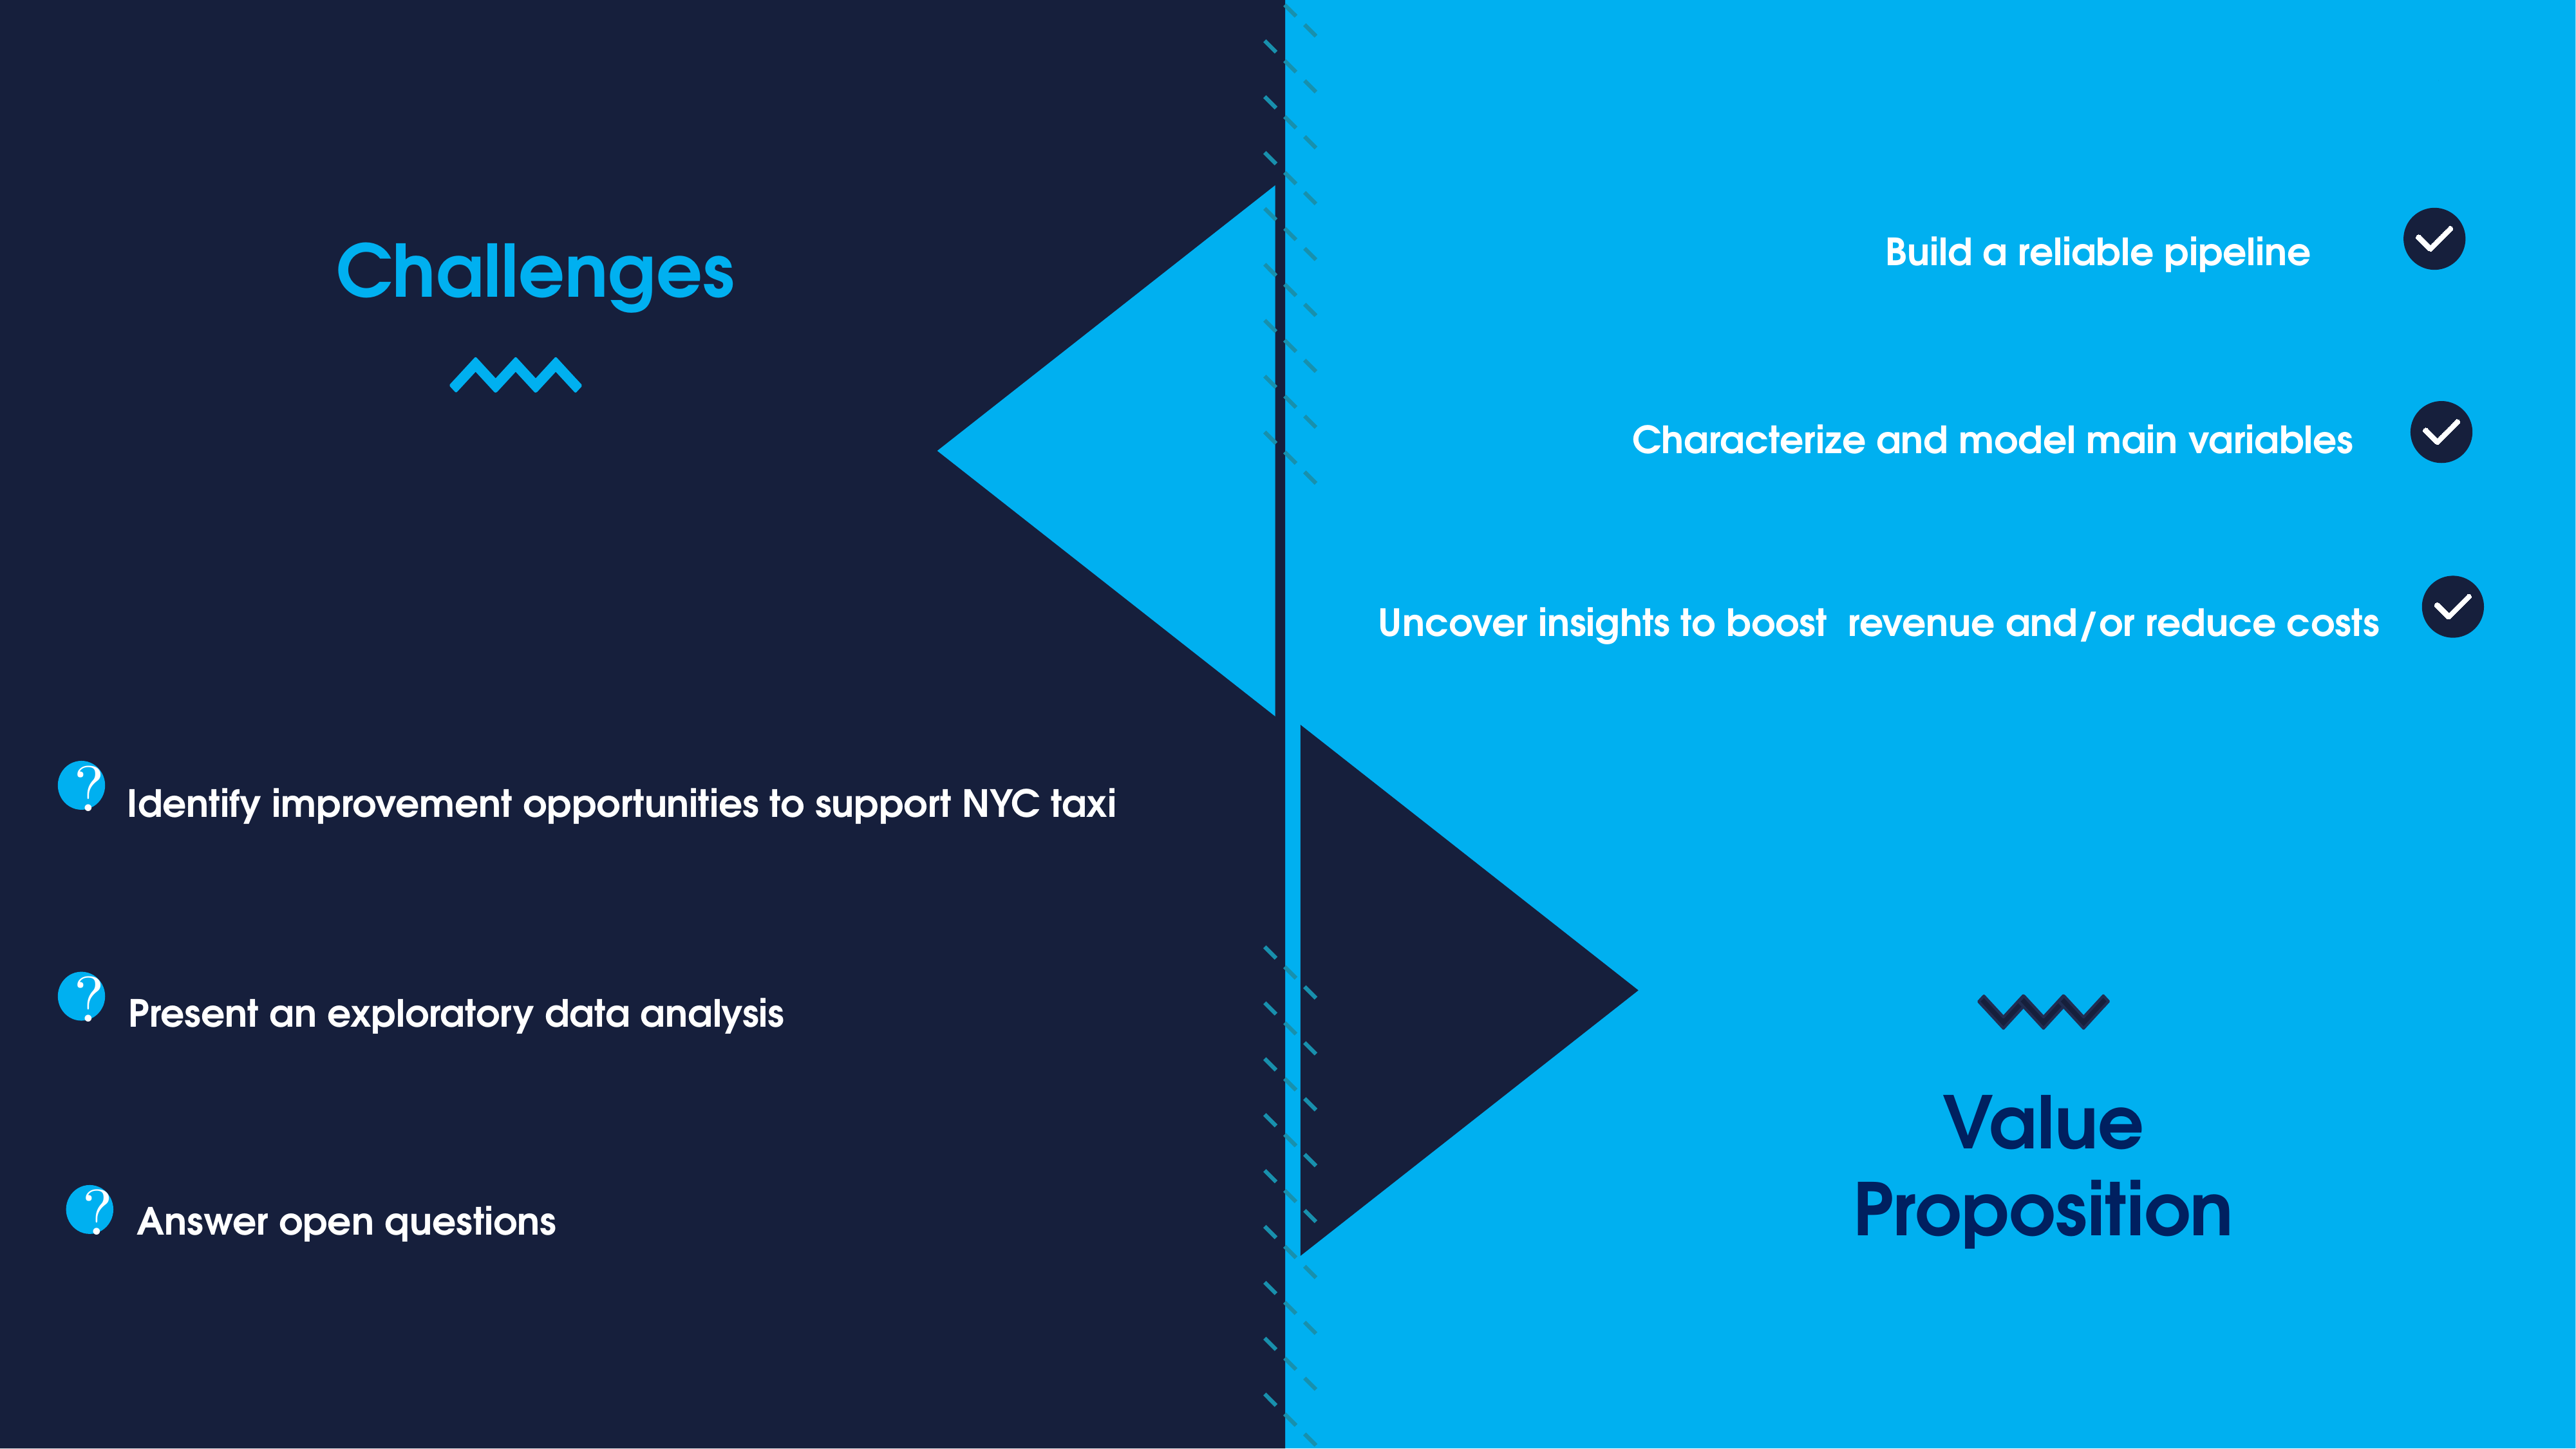

Build a reliable pipeline

Challenges

Characterize and model main variables

Uncover insights to boost  revenue and/or reduce costs

Identify improvement opportunities to support NYC taxi
?

Present an exploratory data analysis
?

Value Proposition
Answer open questions
?